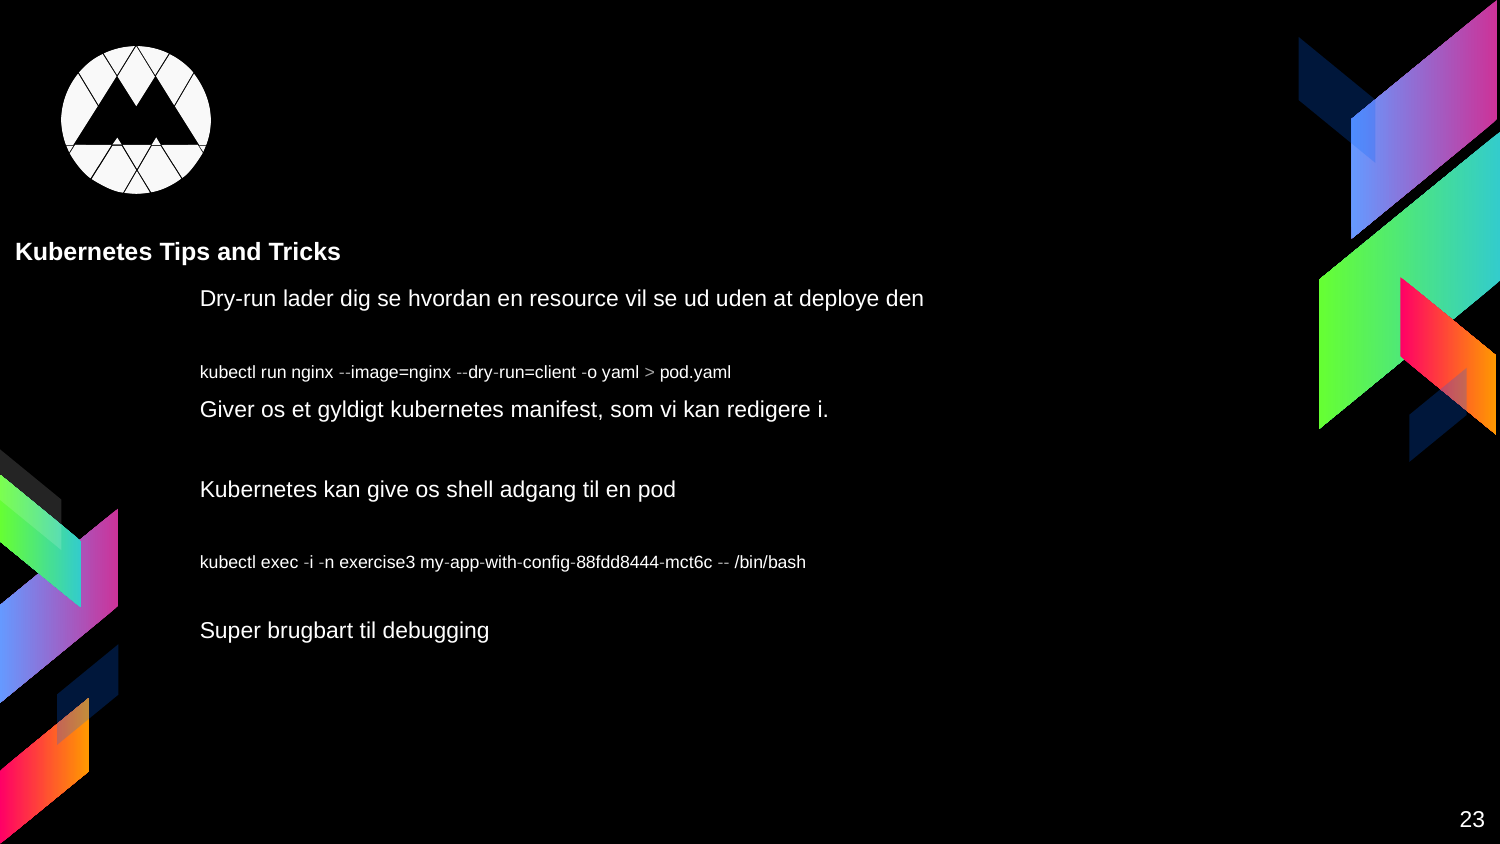

# Kubernetes Tips and Tricks
Dry-run lader dig se hvordan en resource vil se ud uden at deploye den

kubectl run nginx --image=nginx --dry-run=client -o yaml > pod.yaml
Giver os et gyldigt kubernetes manifest, som vi kan redigere i.

Kubernetes kan give os shell adgang til en pod

kubectl exec -i -n exercise3 my-app-with-config-88fdd8444-mct6c -- /bin/bash

Super brugbart til debugging
23